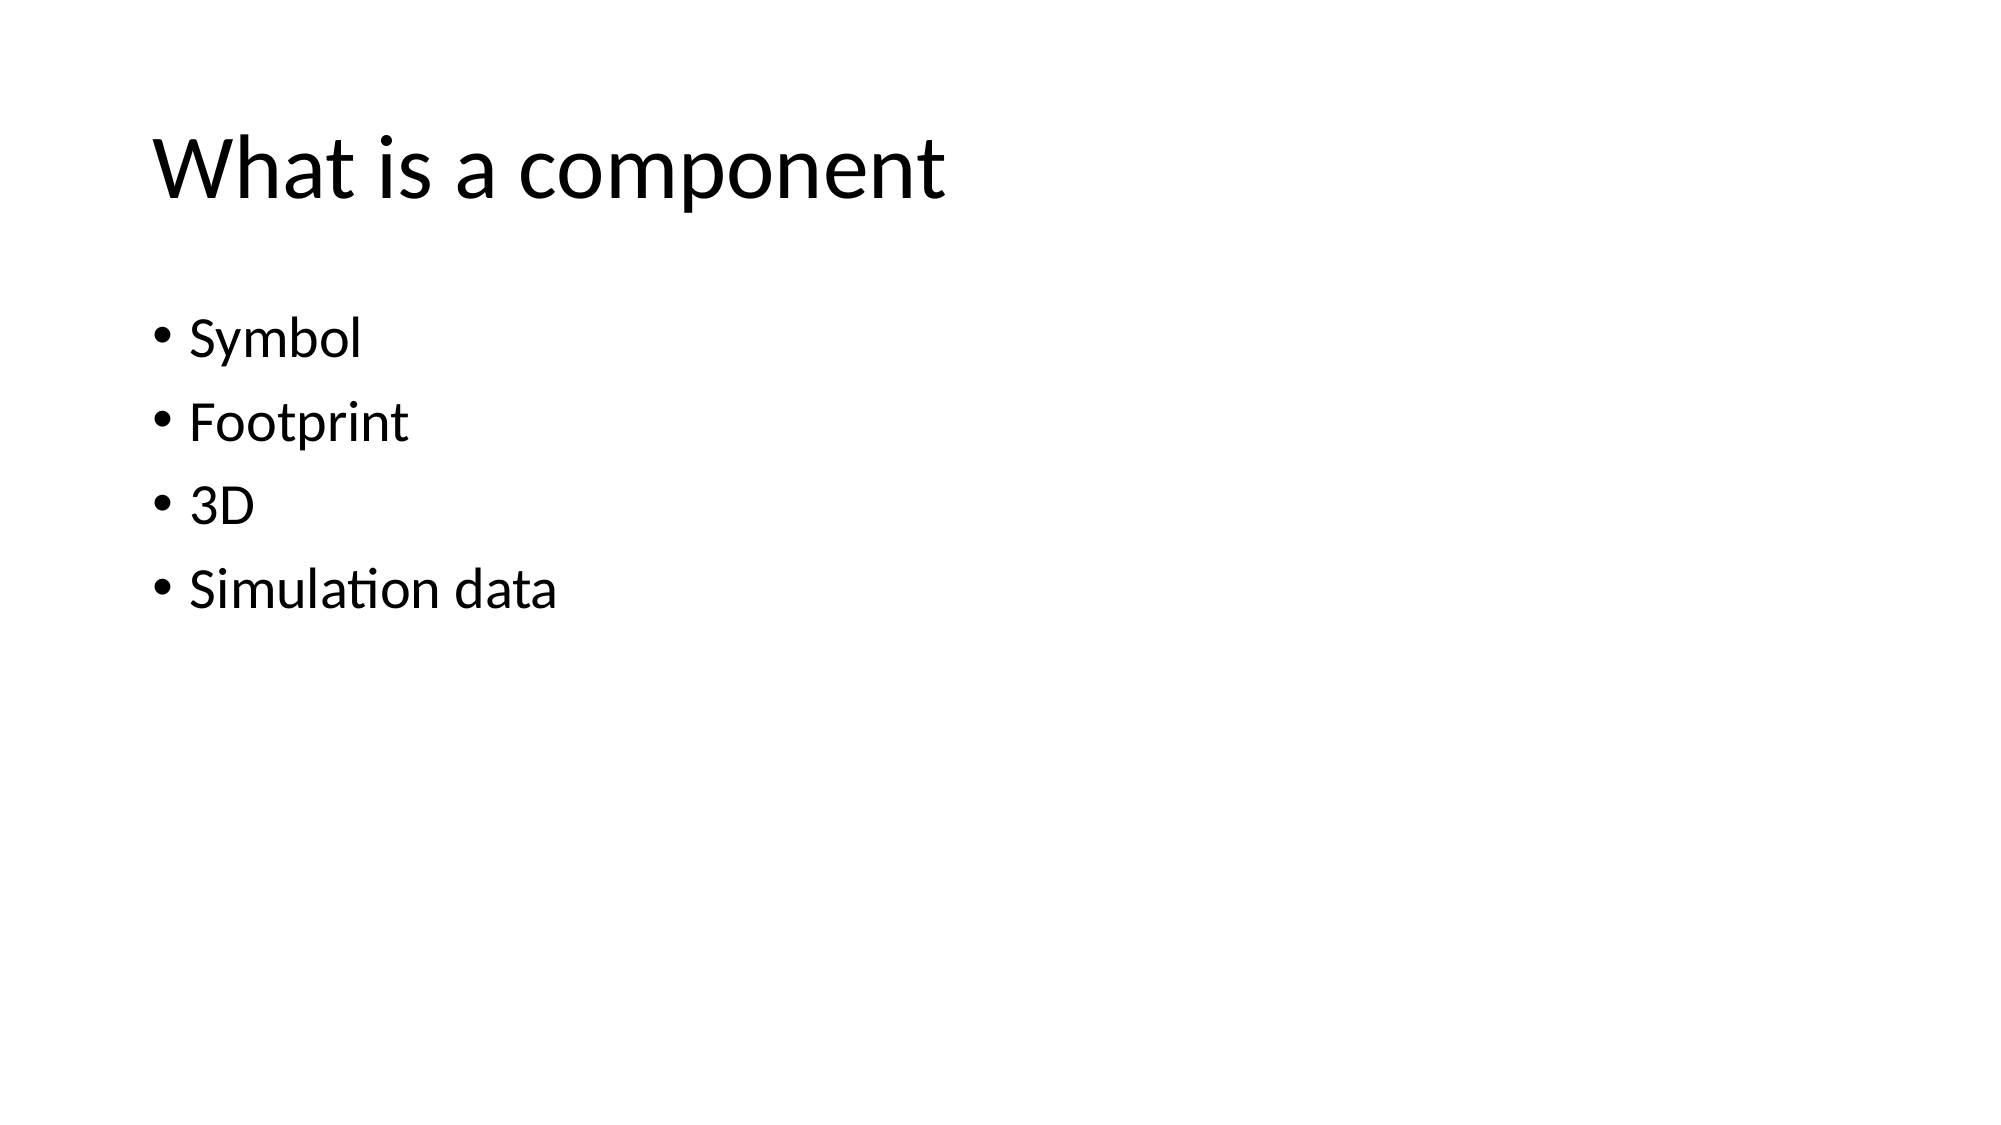

# What is a component
Symbol
Footprint
3D
Simulation data